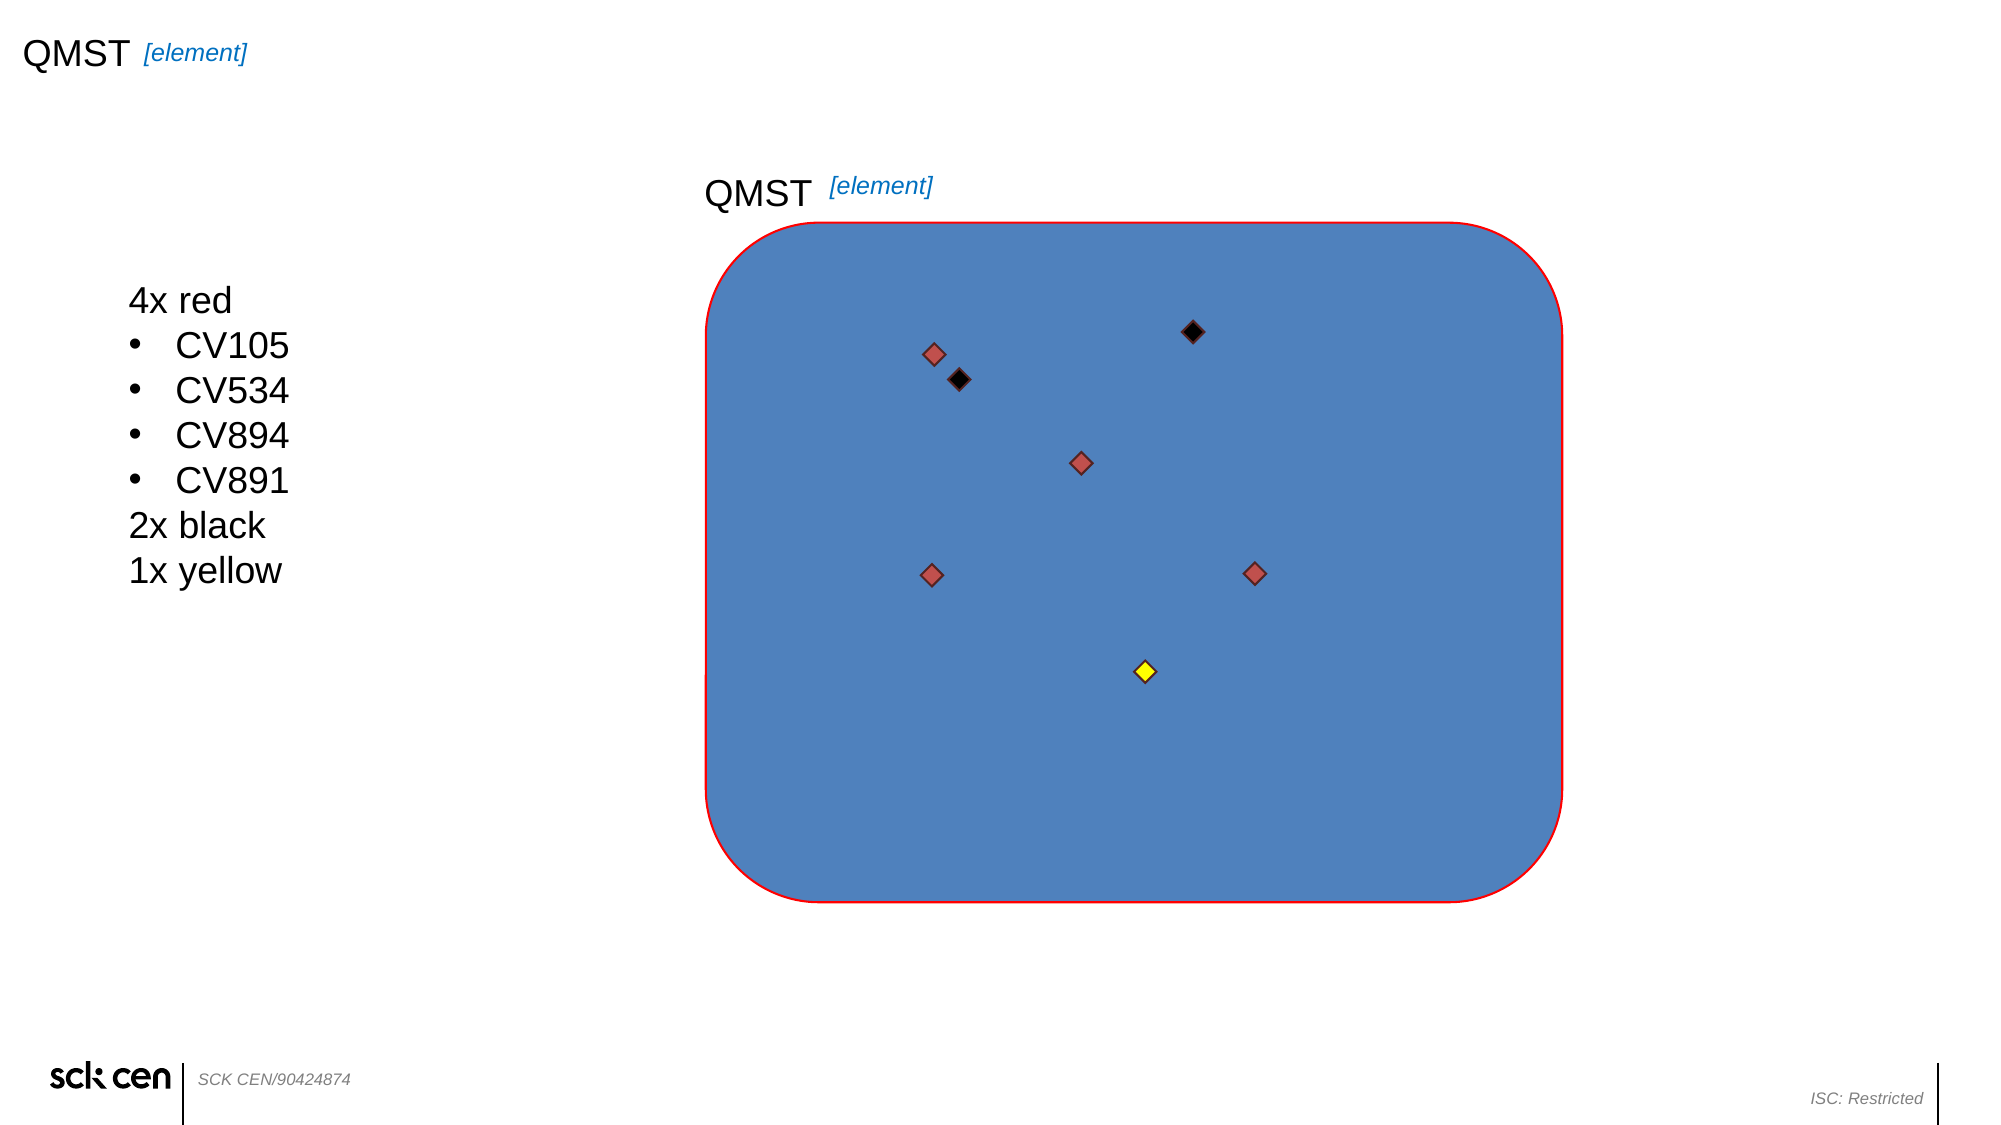

QMST
[element]
QMST
[element]

4x red
CV105
CV534
CV894
CV891
2x black
1x yellow